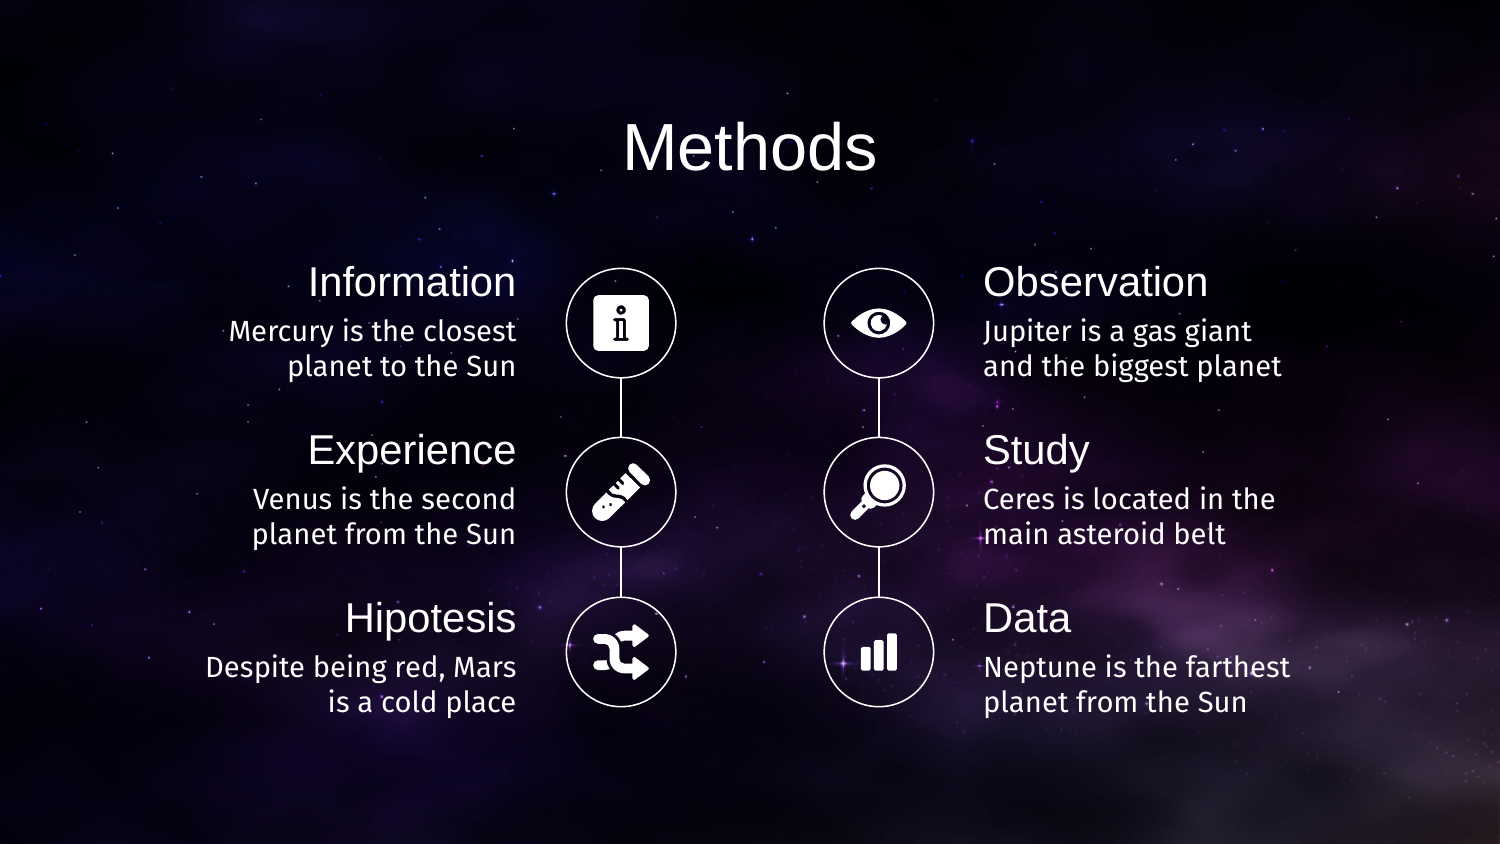

# Methods
Information
Observation

Mercury is the closest planet to the Sun
Jupiter is a gas giant and the biggest planet

Experience
Study

Venus is the second planet from the Sun
Ceres is located in the main asteroid belt
Data
Hipotesis

Neptune is the farthest planet from the Sun
Despite being red, Mars is a cold place